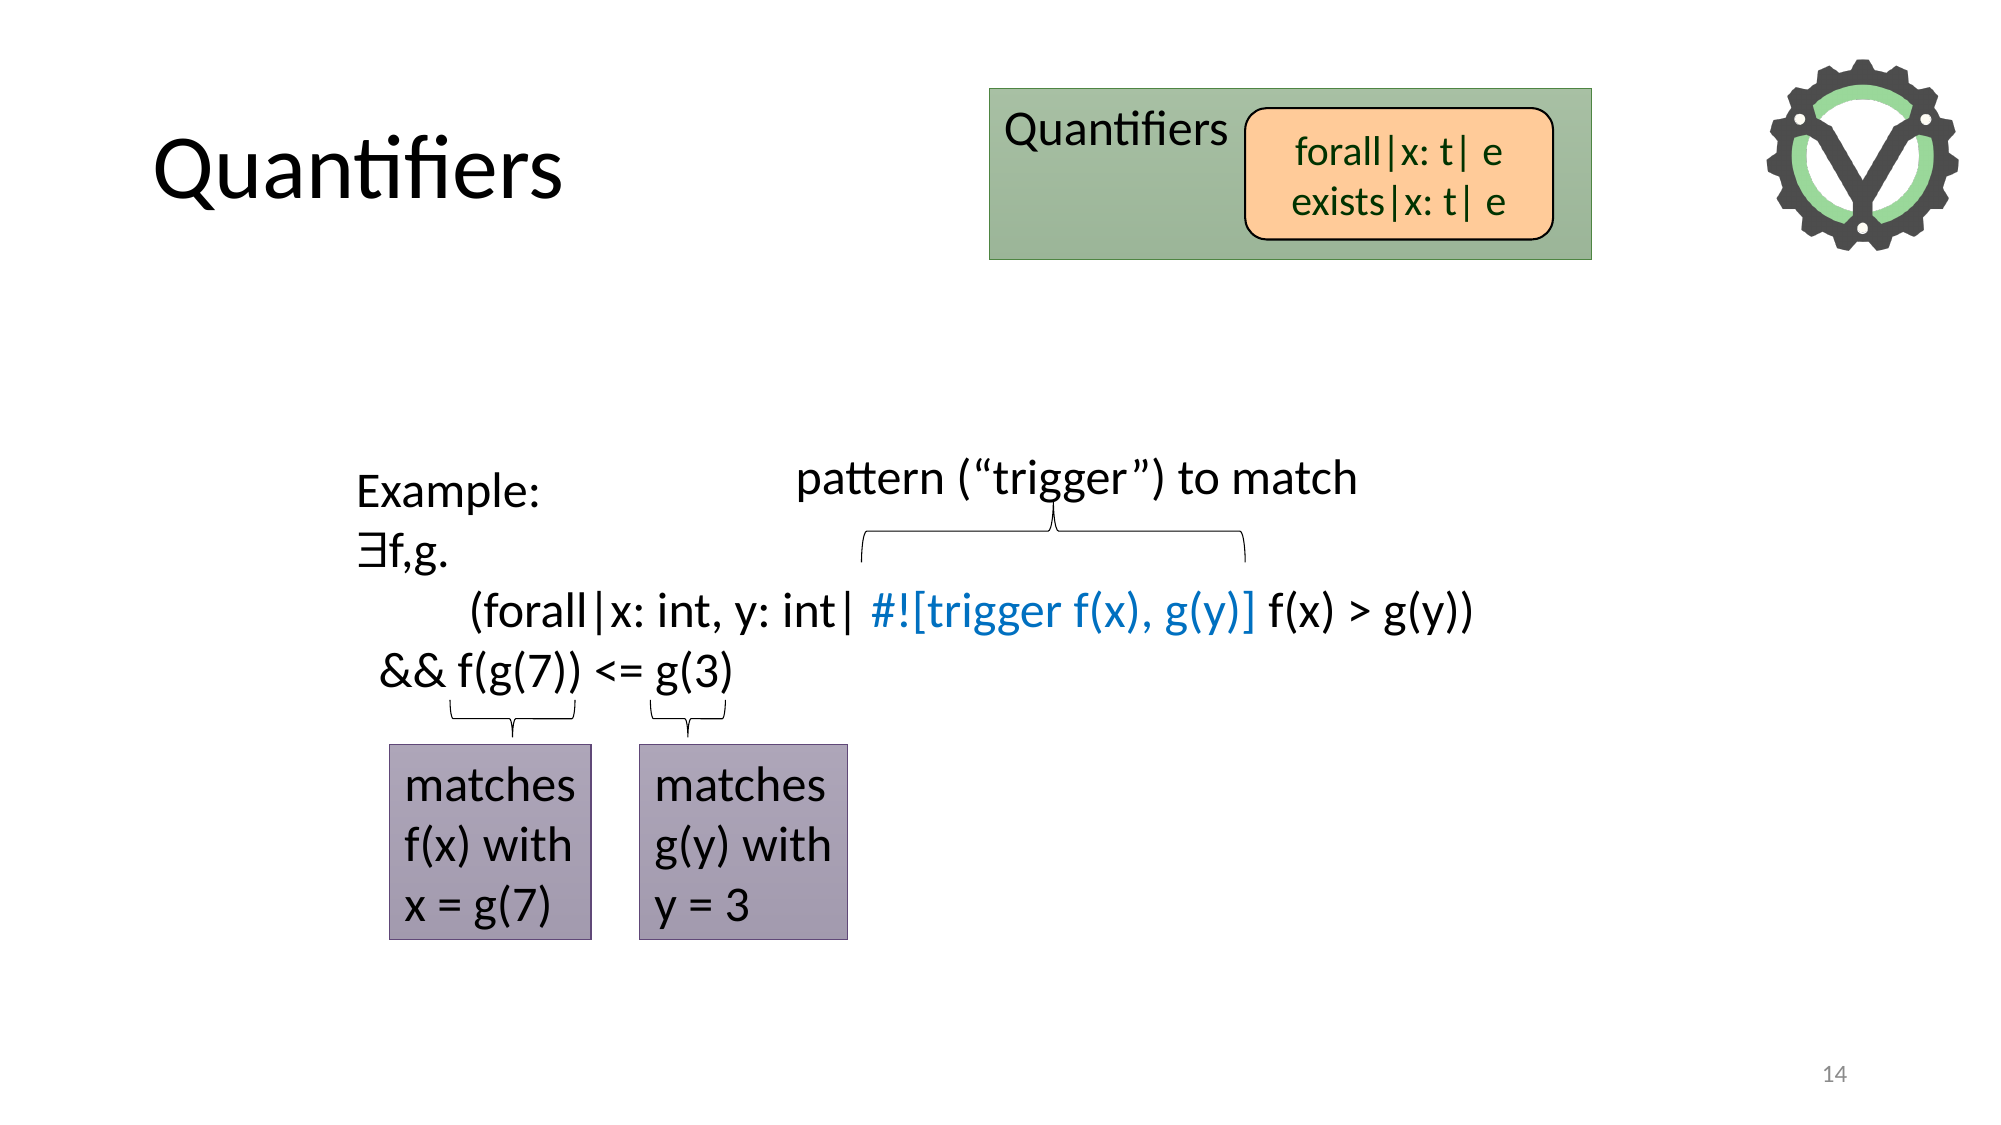

# Quantifiers
Quantifiers
forall|x: t| e
exists|x: t| e

pattern (“trigger”) to match
Example:
∃f,g.
          (forall|x: int, y: int| #![trigger f(x), g(y)] f(x) > g(y))
  && f(g(7)) <= g(3)

matches
f(x) with
x = g(7)
matches
g(y) with
y = 3
14